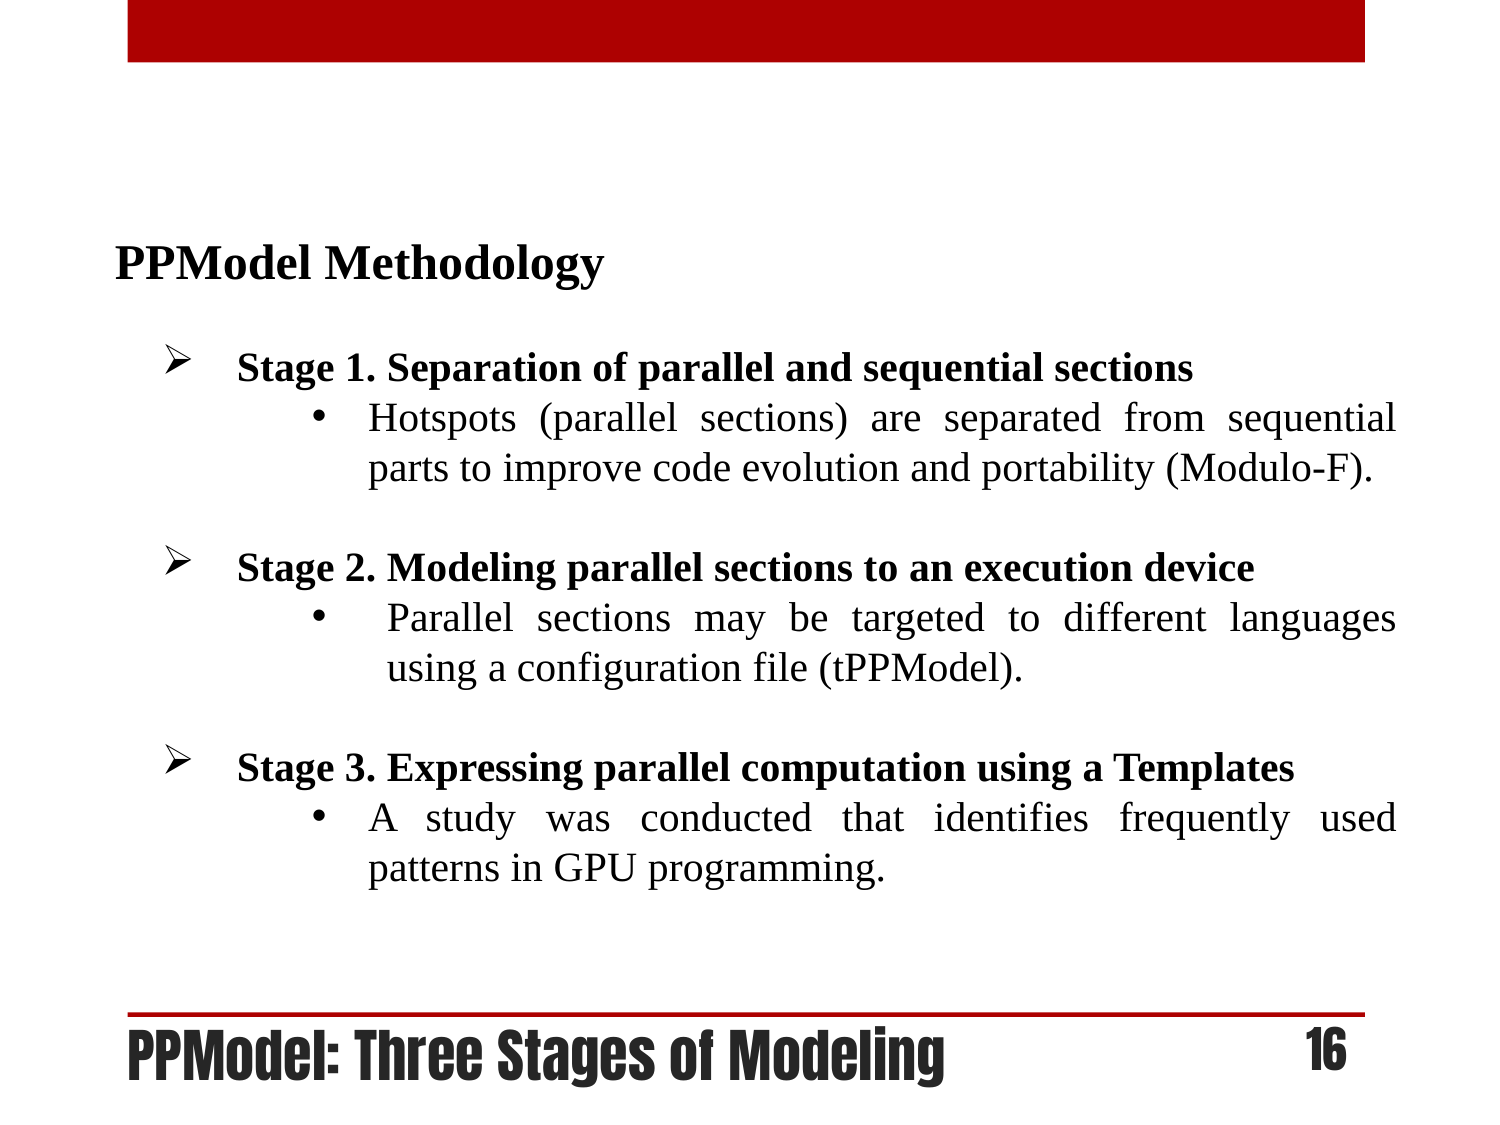

PPModel Methodology

Stage 1. Separation of parallel and sequential sections
Hotspots (parallel sections) are separated from sequential parts to improve code evolution and portability (Modulo-F).

Stage 2. Modeling parallel sections to an execution device
Parallel sections may be targeted to different languages using a configuration file (tPPModel).

Stage 3. Expressing parallel computation using a Templates
A study was conducted that identifies frequently used patterns in GPU programming.
# PPModel: Three Stages of Modeling
16